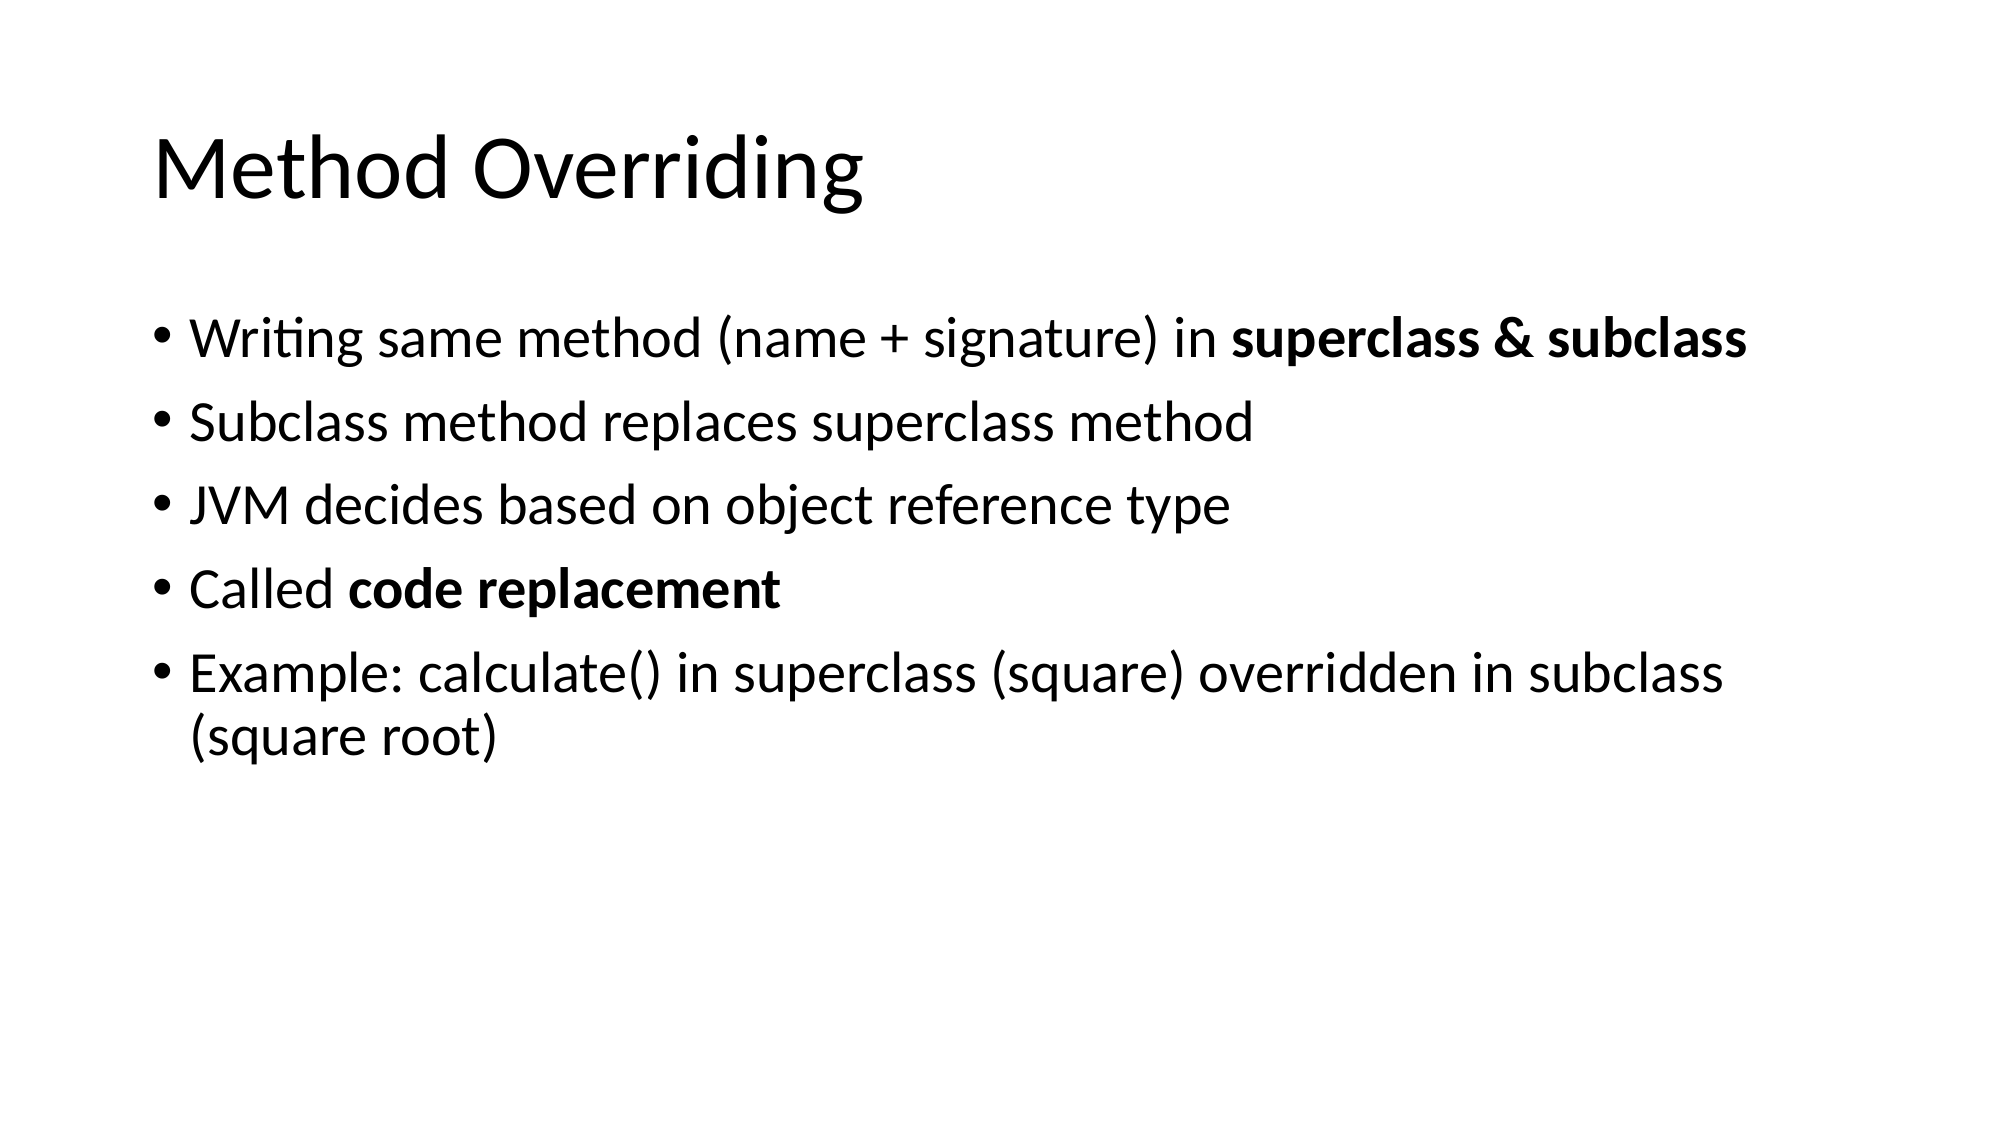

# Method Overriding
Writing same method (name + signature) in superclass & subclass
Subclass method replaces superclass method
JVM decides based on object reference type
Called code replacement
Example: calculate() in superclass (square) overridden in subclass (square root)